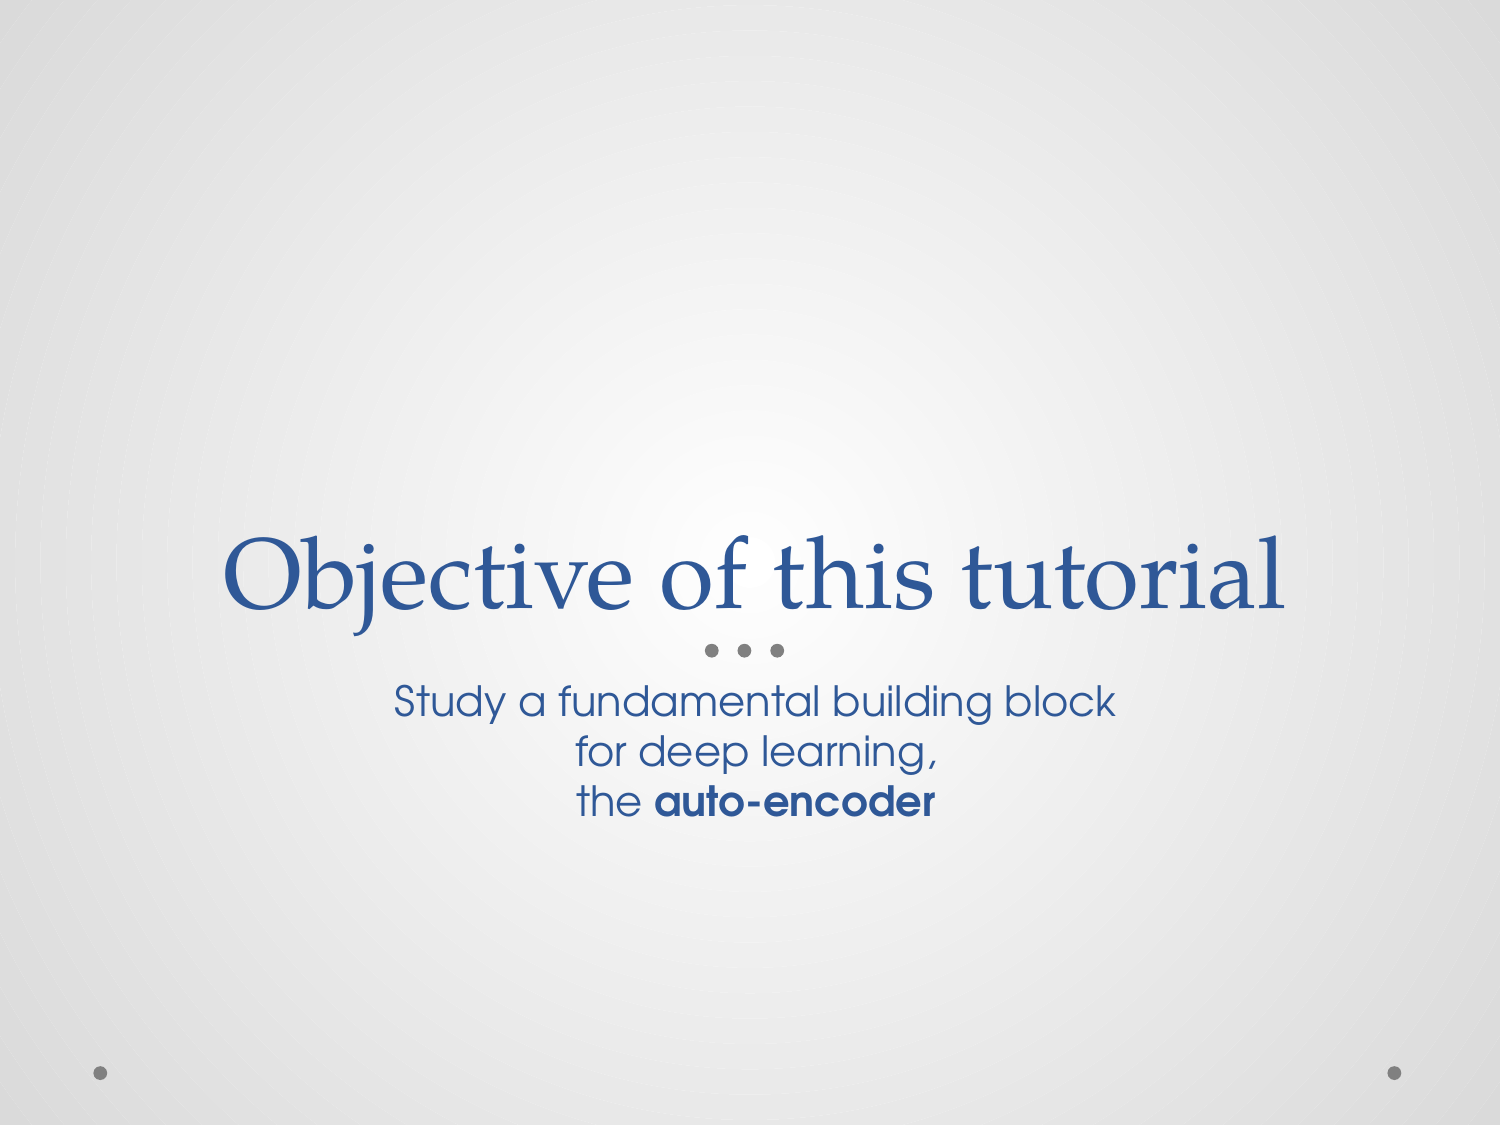

# Objective of this tutorial
Study a fundamental building block
for deep learning,
the auto-encoder